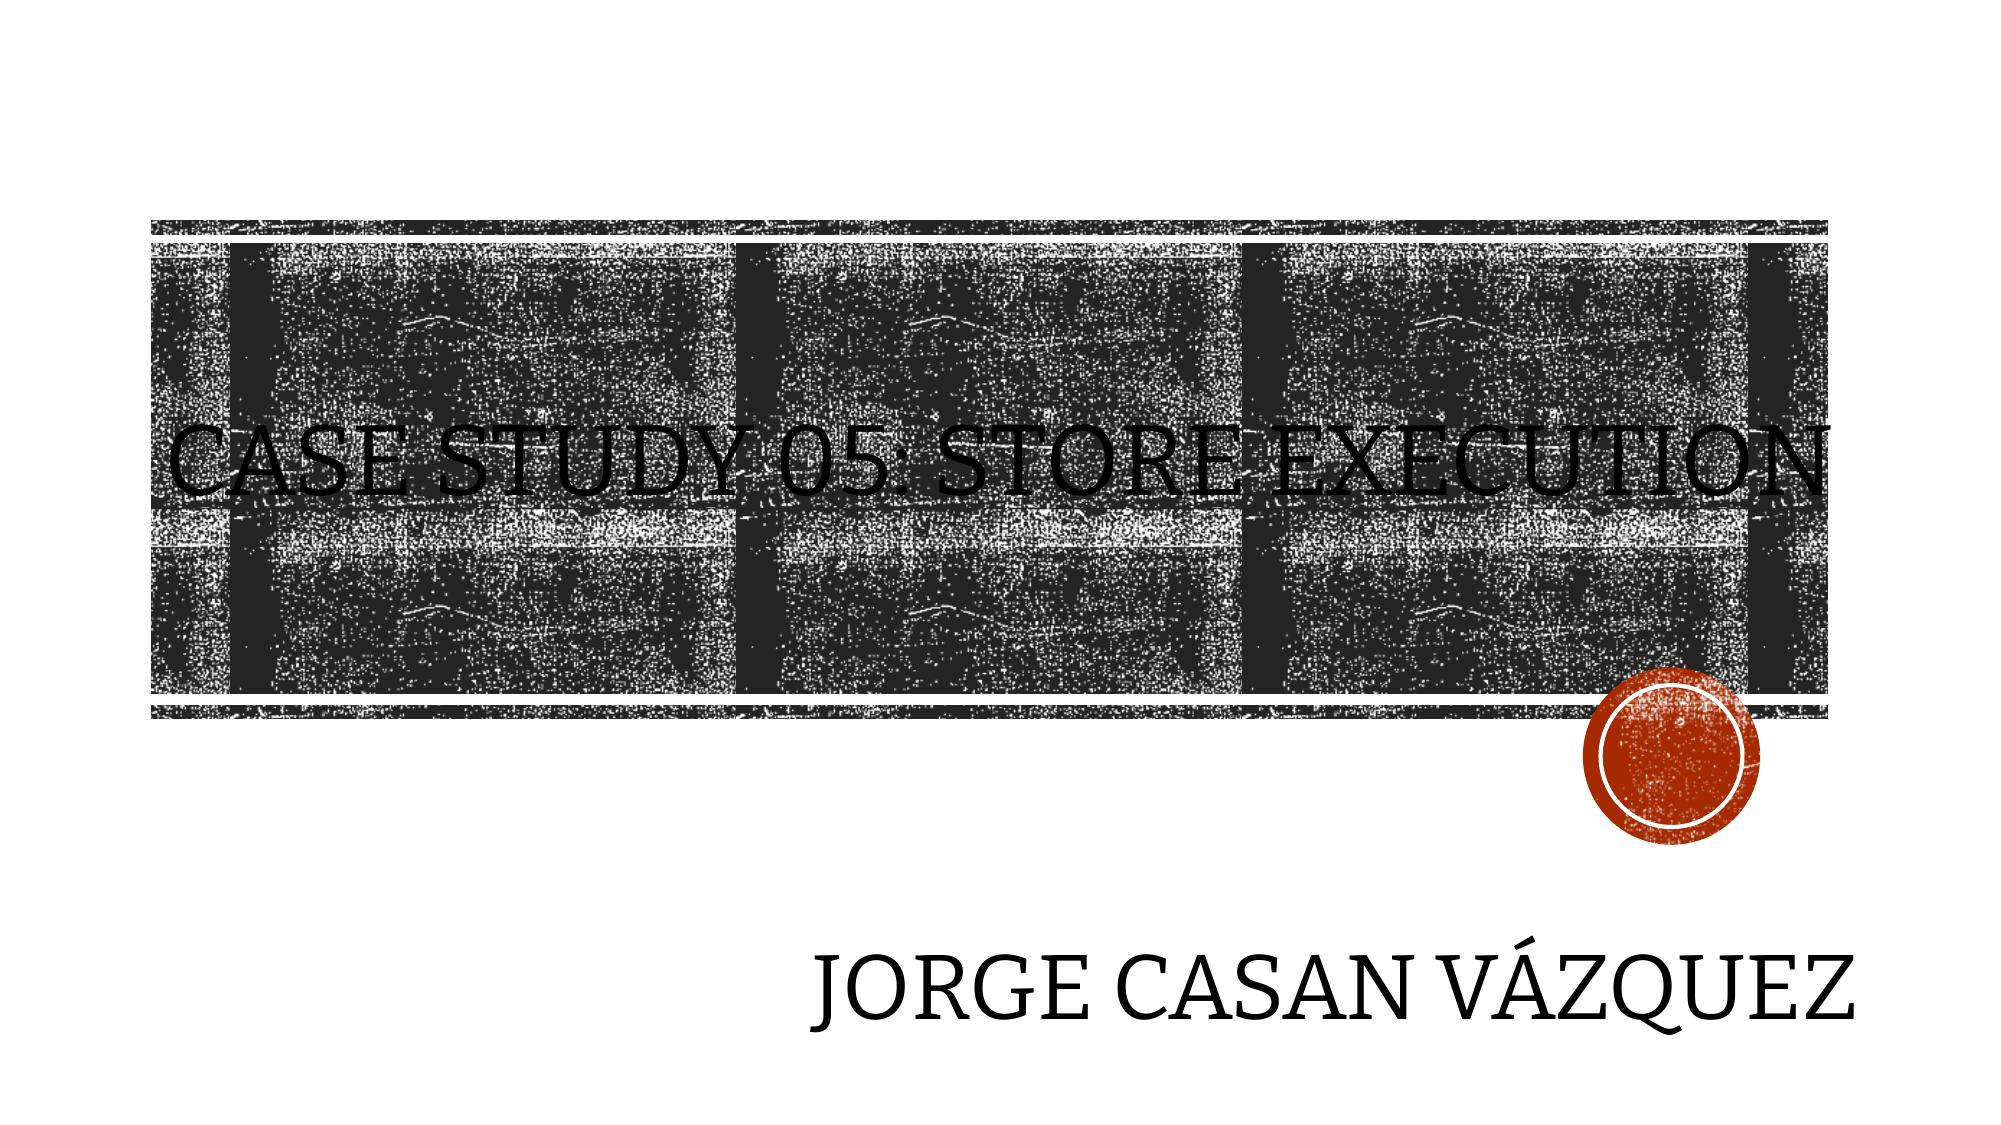

CASE STUDY 05: STORE EXECUTION
JORGE CASAN VÁZQUEZ